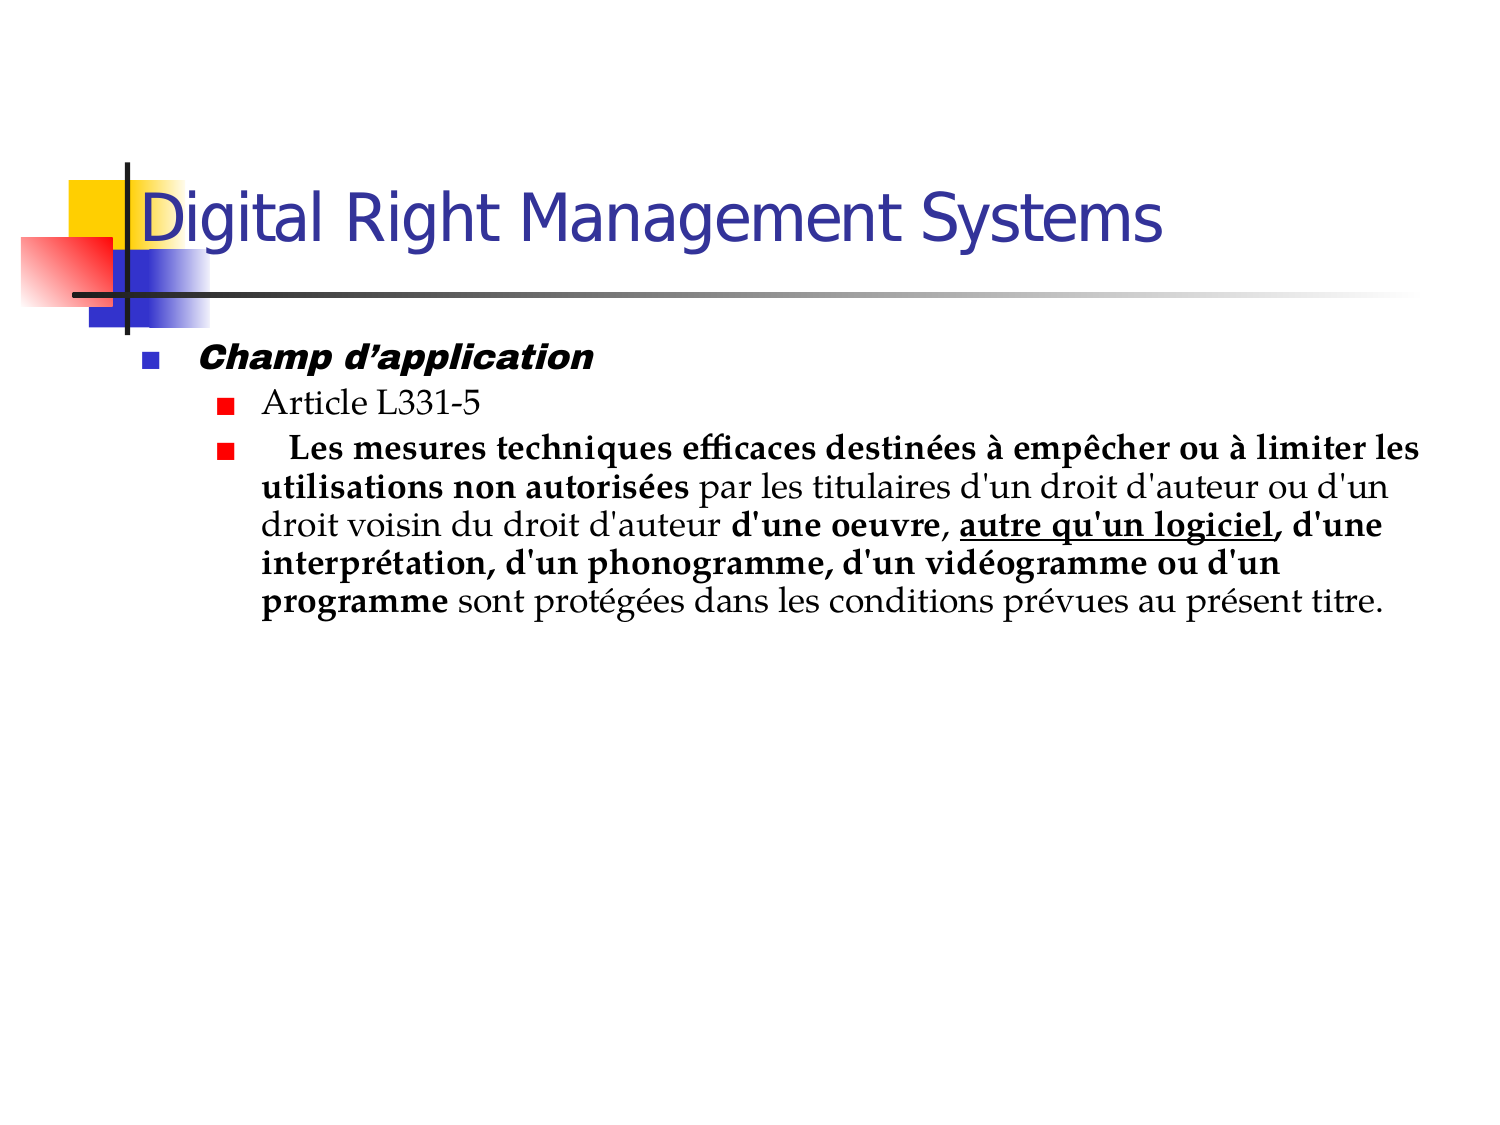

# Digital Right Management Systems
Champ d’application
Article L331-5
   Les mesures techniques efficaces destinées à empêcher ou à limiter les utilisations non autorisées par les titulaires d'un droit d'auteur ou d'un droit voisin du droit d'auteur d'une oeuvre, autre qu'un logiciel, d'une interprétation, d'un phonogramme, d'un vidéogramme ou d'un programme sont protégées dans les conditions prévues au présent titre.